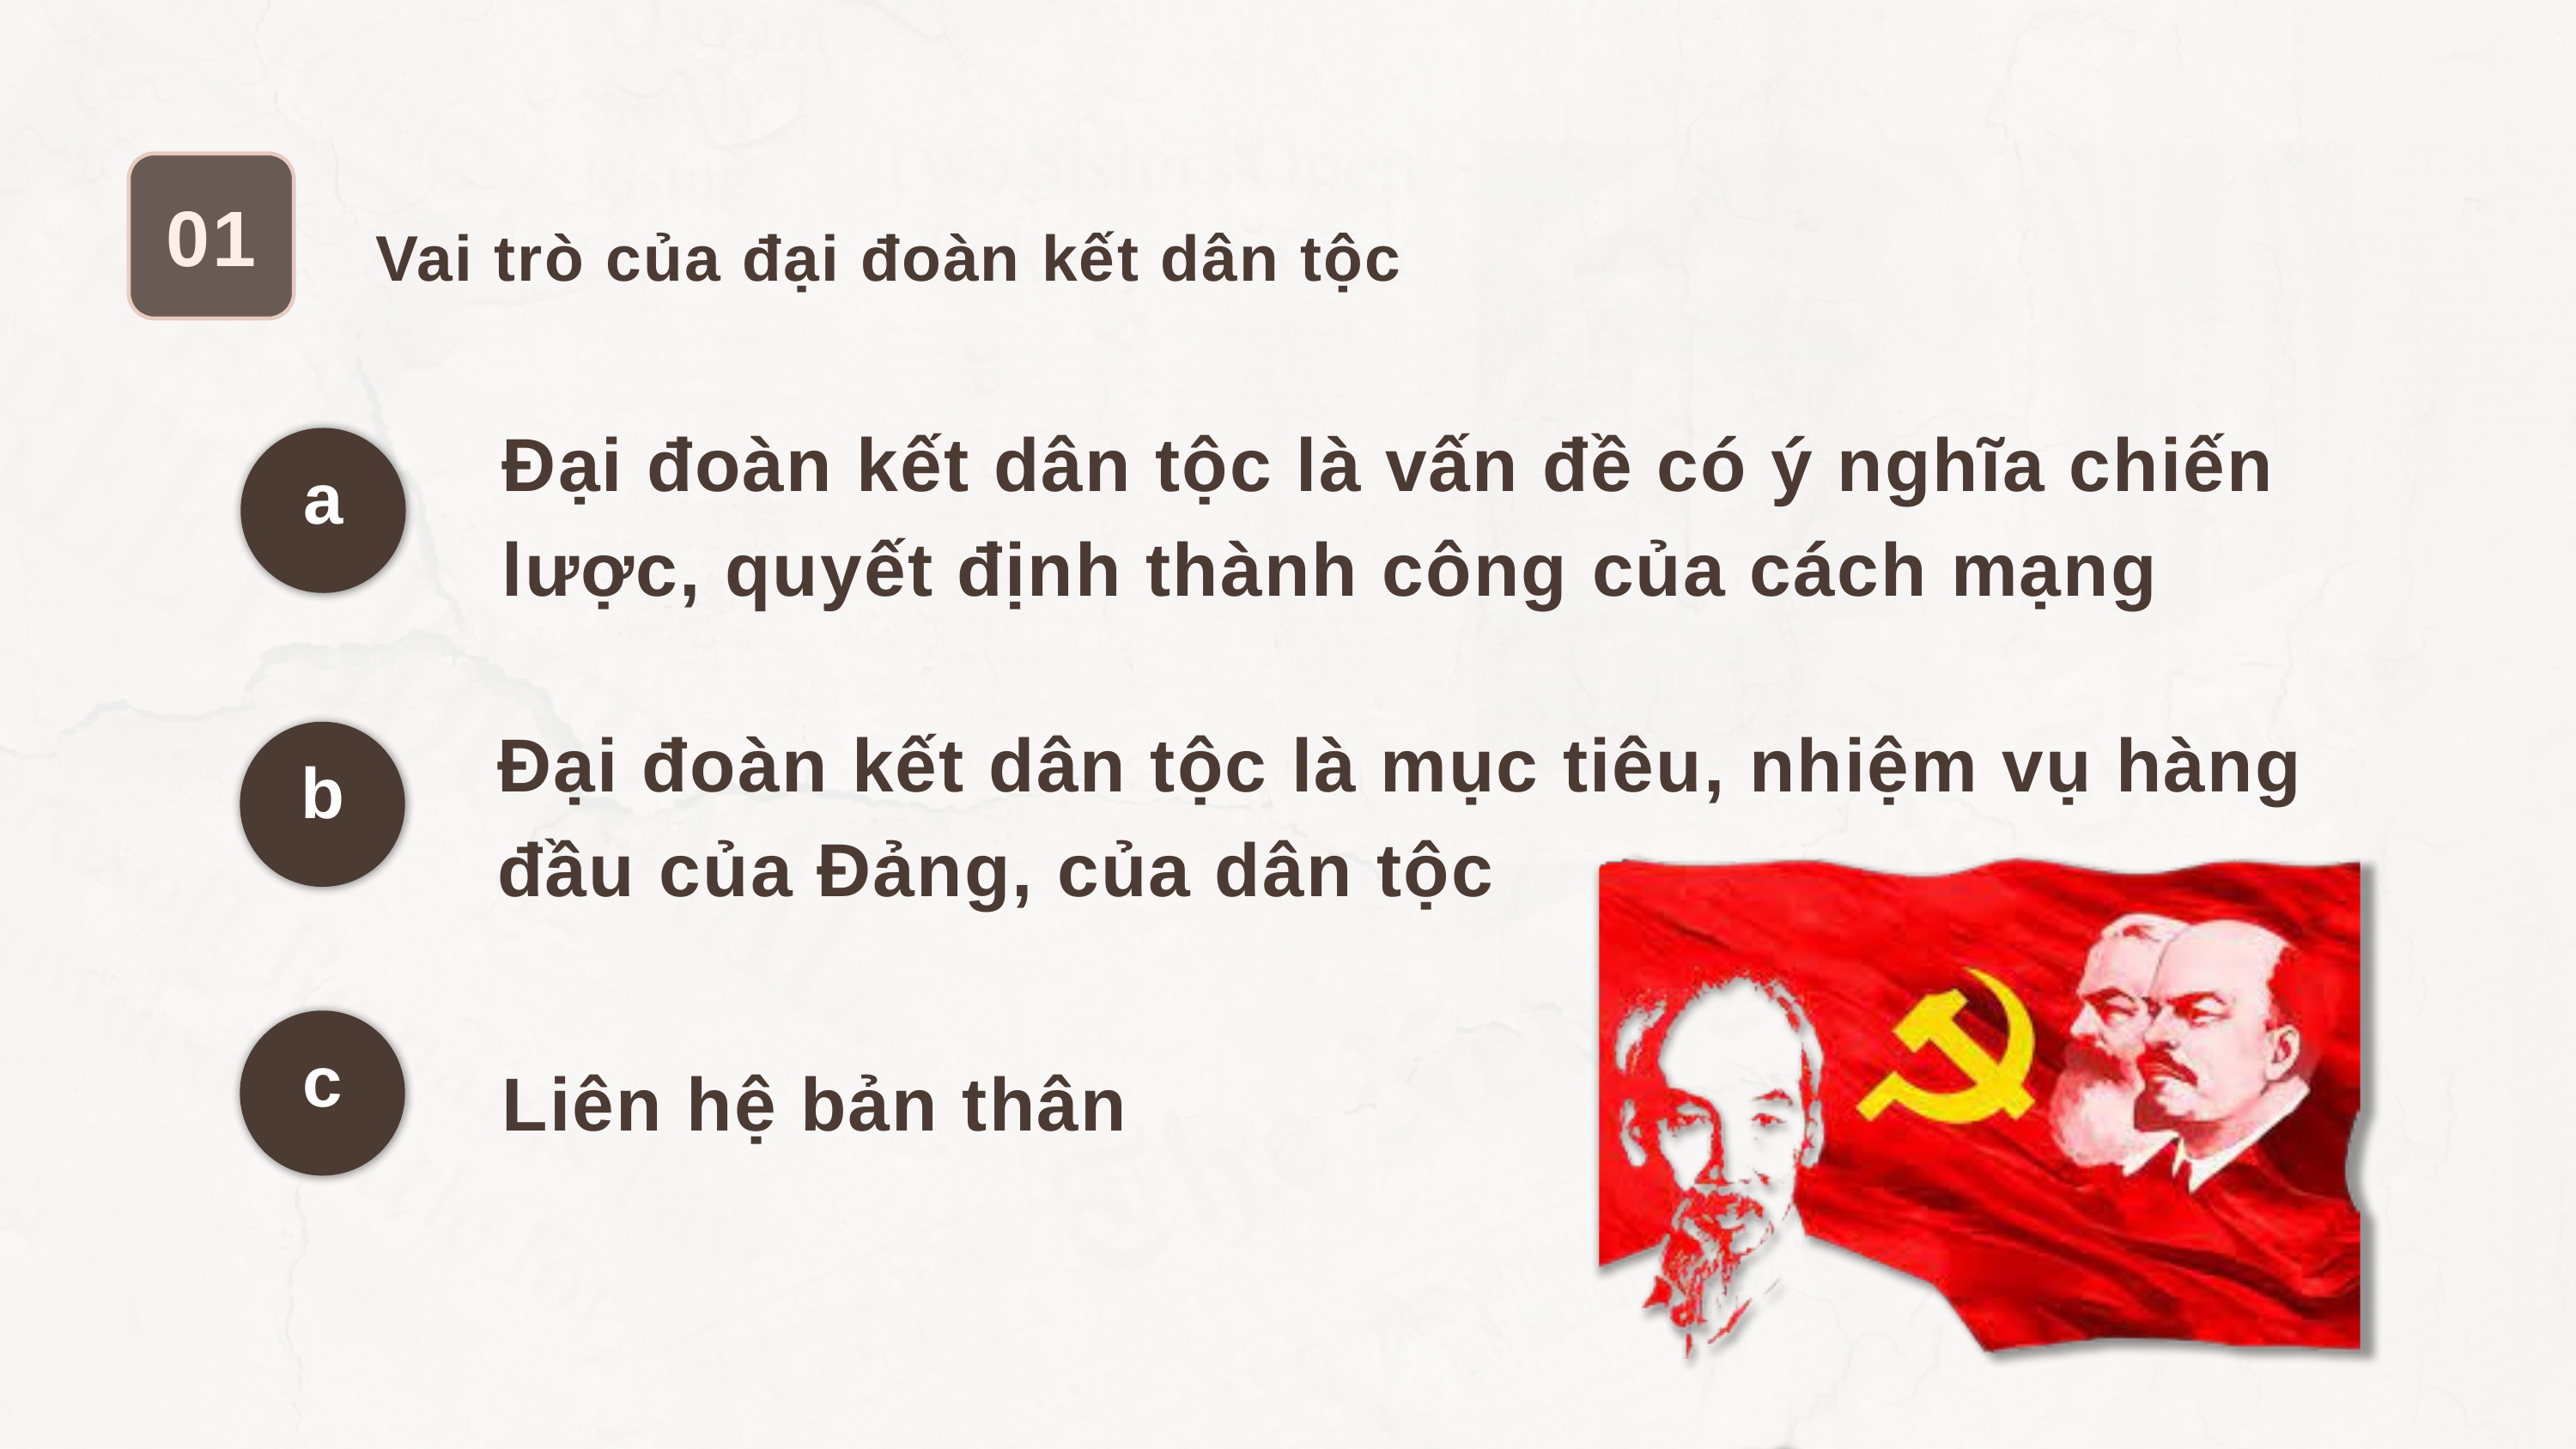

Nội dung

01
Vai trò của đại đoàn kết dân tộc
Đại đoàn kết dân tộc là vấn đề có ý nghĩa chiến lược, quyết định thành công của cách mạng

a
Đại đoàn kết dân tộc là mục tiêu, nhiệm vụ hàng đầu của Đảng, của dân tộc

b

c
Liên hệ bản thân